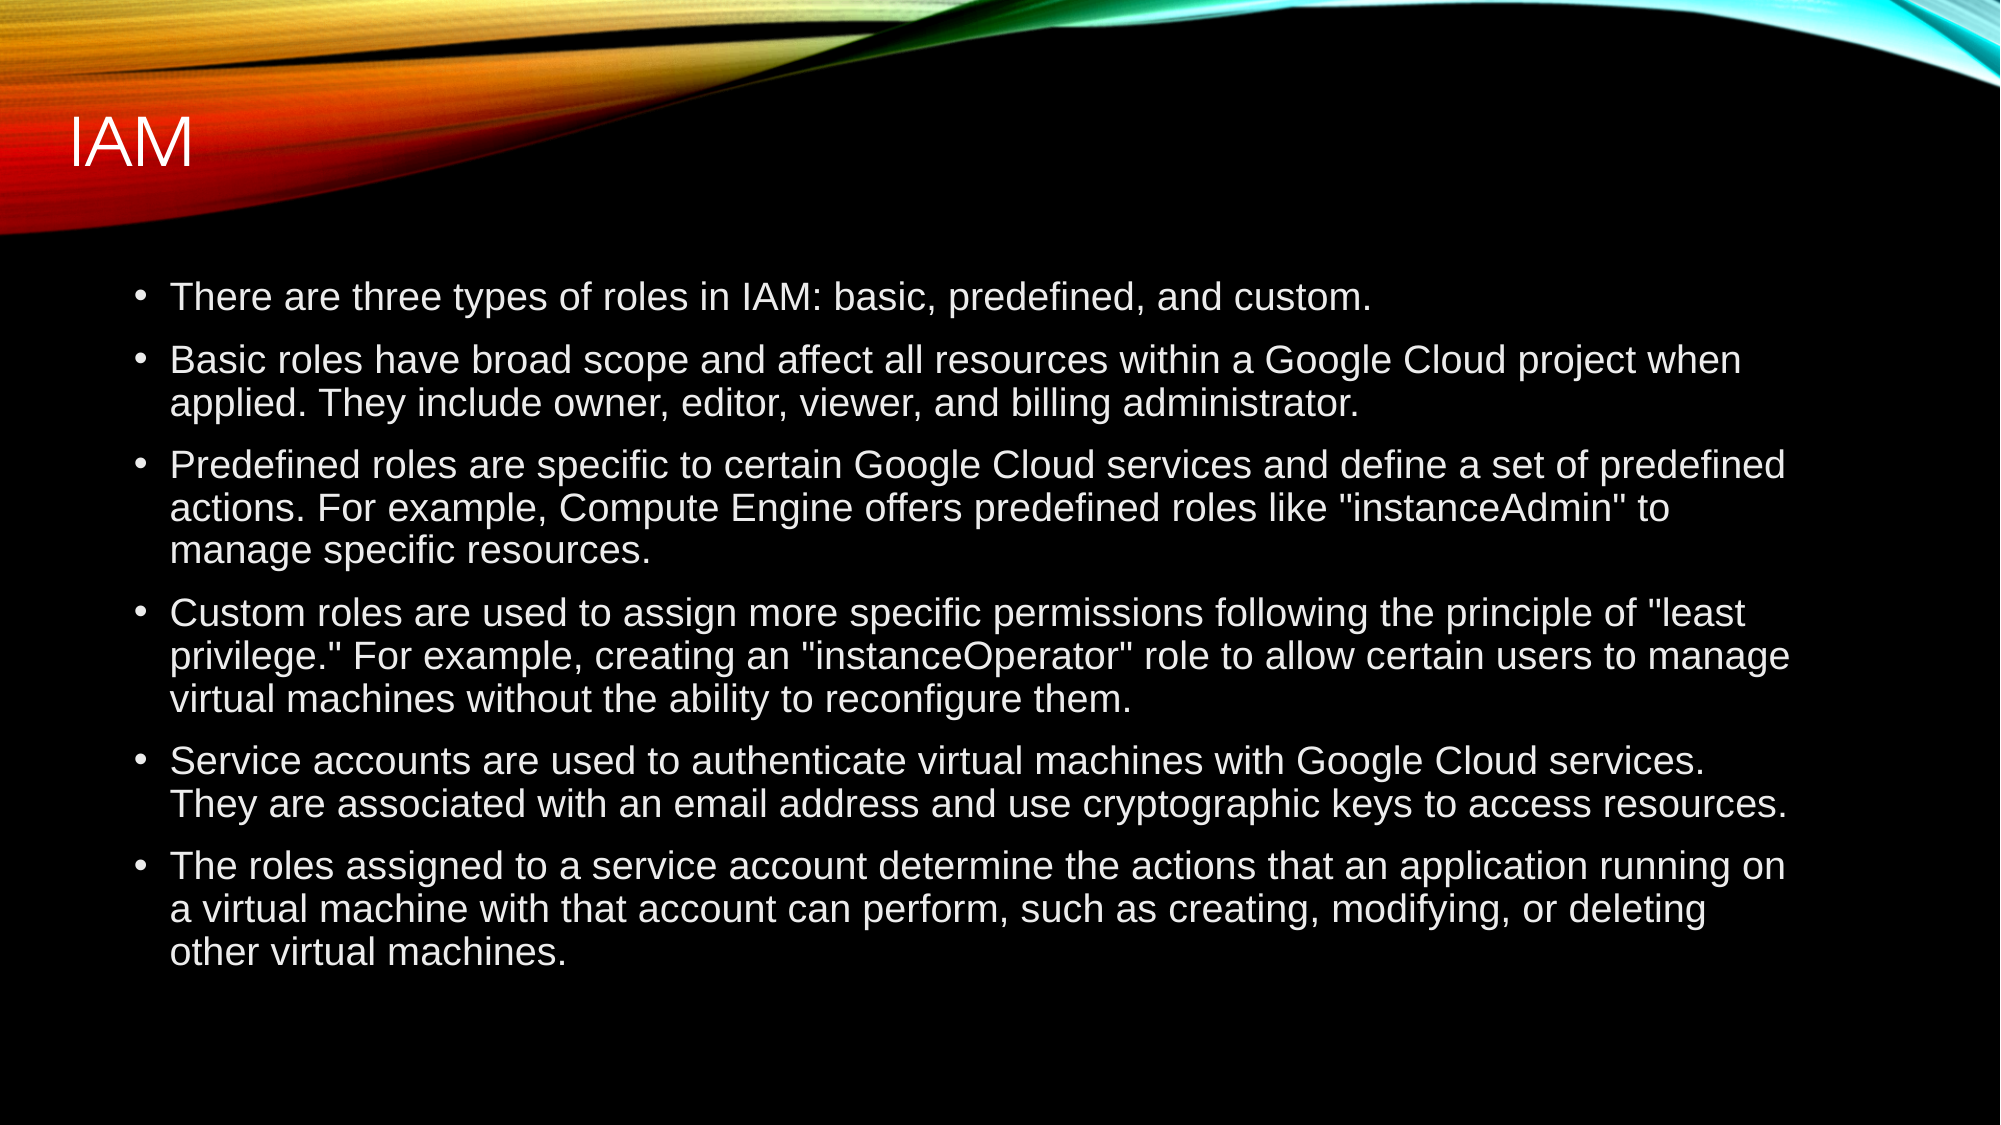

# IAM
There are three types of roles in IAM: basic, predefined, and custom.
Basic roles have broad scope and affect all resources within a Google Cloud project when applied. They include owner, editor, viewer, and billing administrator.
Predefined roles are specific to certain Google Cloud services and define a set of predefined actions. For example, Compute Engine offers predefined roles like "instanceAdmin" to manage specific resources.
Custom roles are used to assign more specific permissions following the principle of "least privilege." For example, creating an "instanceOperator" role to allow certain users to manage virtual machines without the ability to reconfigure them.
Service accounts are used to authenticate virtual machines with Google Cloud services. They are associated with an email address and use cryptographic keys to access resources.
The roles assigned to a service account determine the actions that an application running on a virtual machine with that account can perform, such as creating, modifying, or deleting other virtual machines.